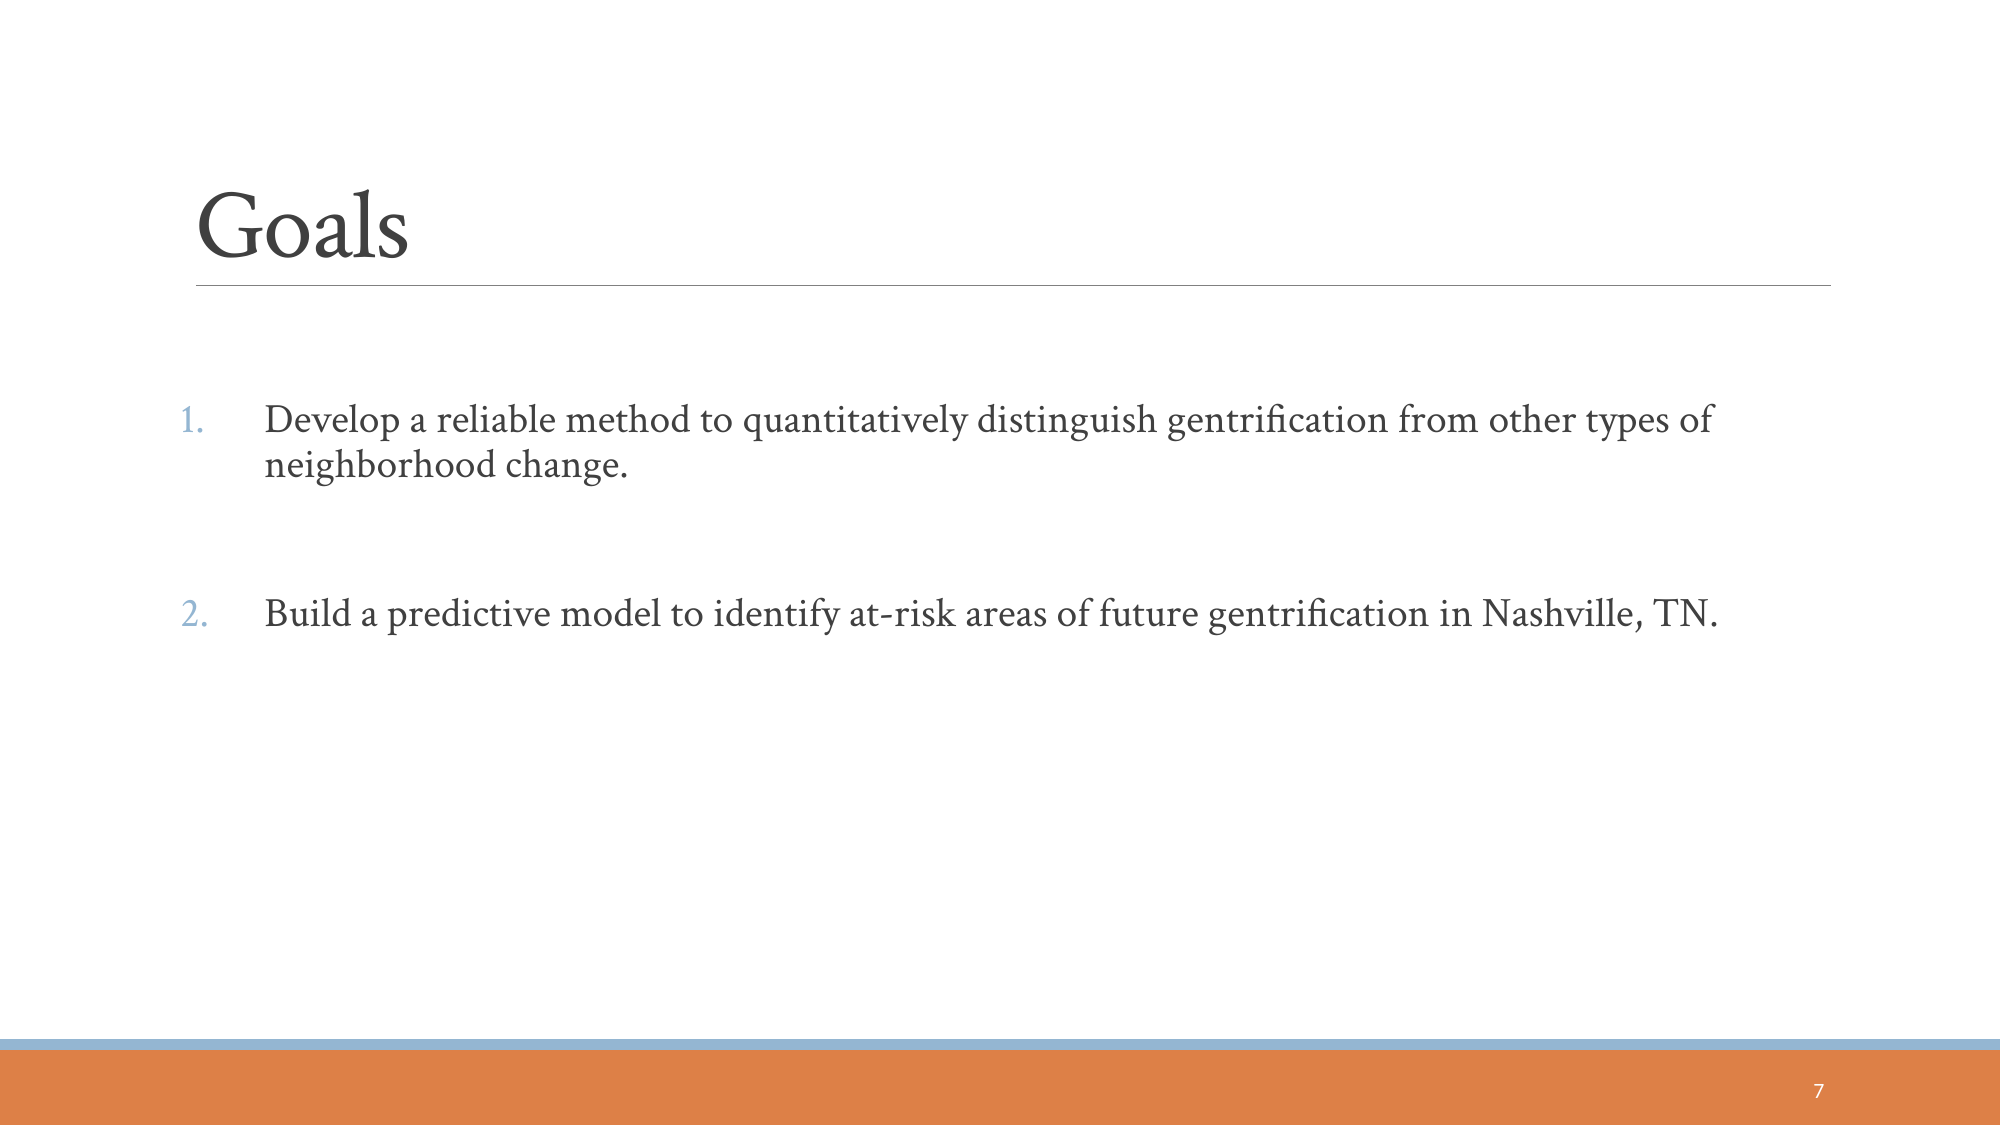

# Goals
Develop a reliable method to quantitatively distinguish gentrification from other types of neighborhood change.

Build a predictive model to identify at-risk areas of future gentrification in Nashville, TN.

7